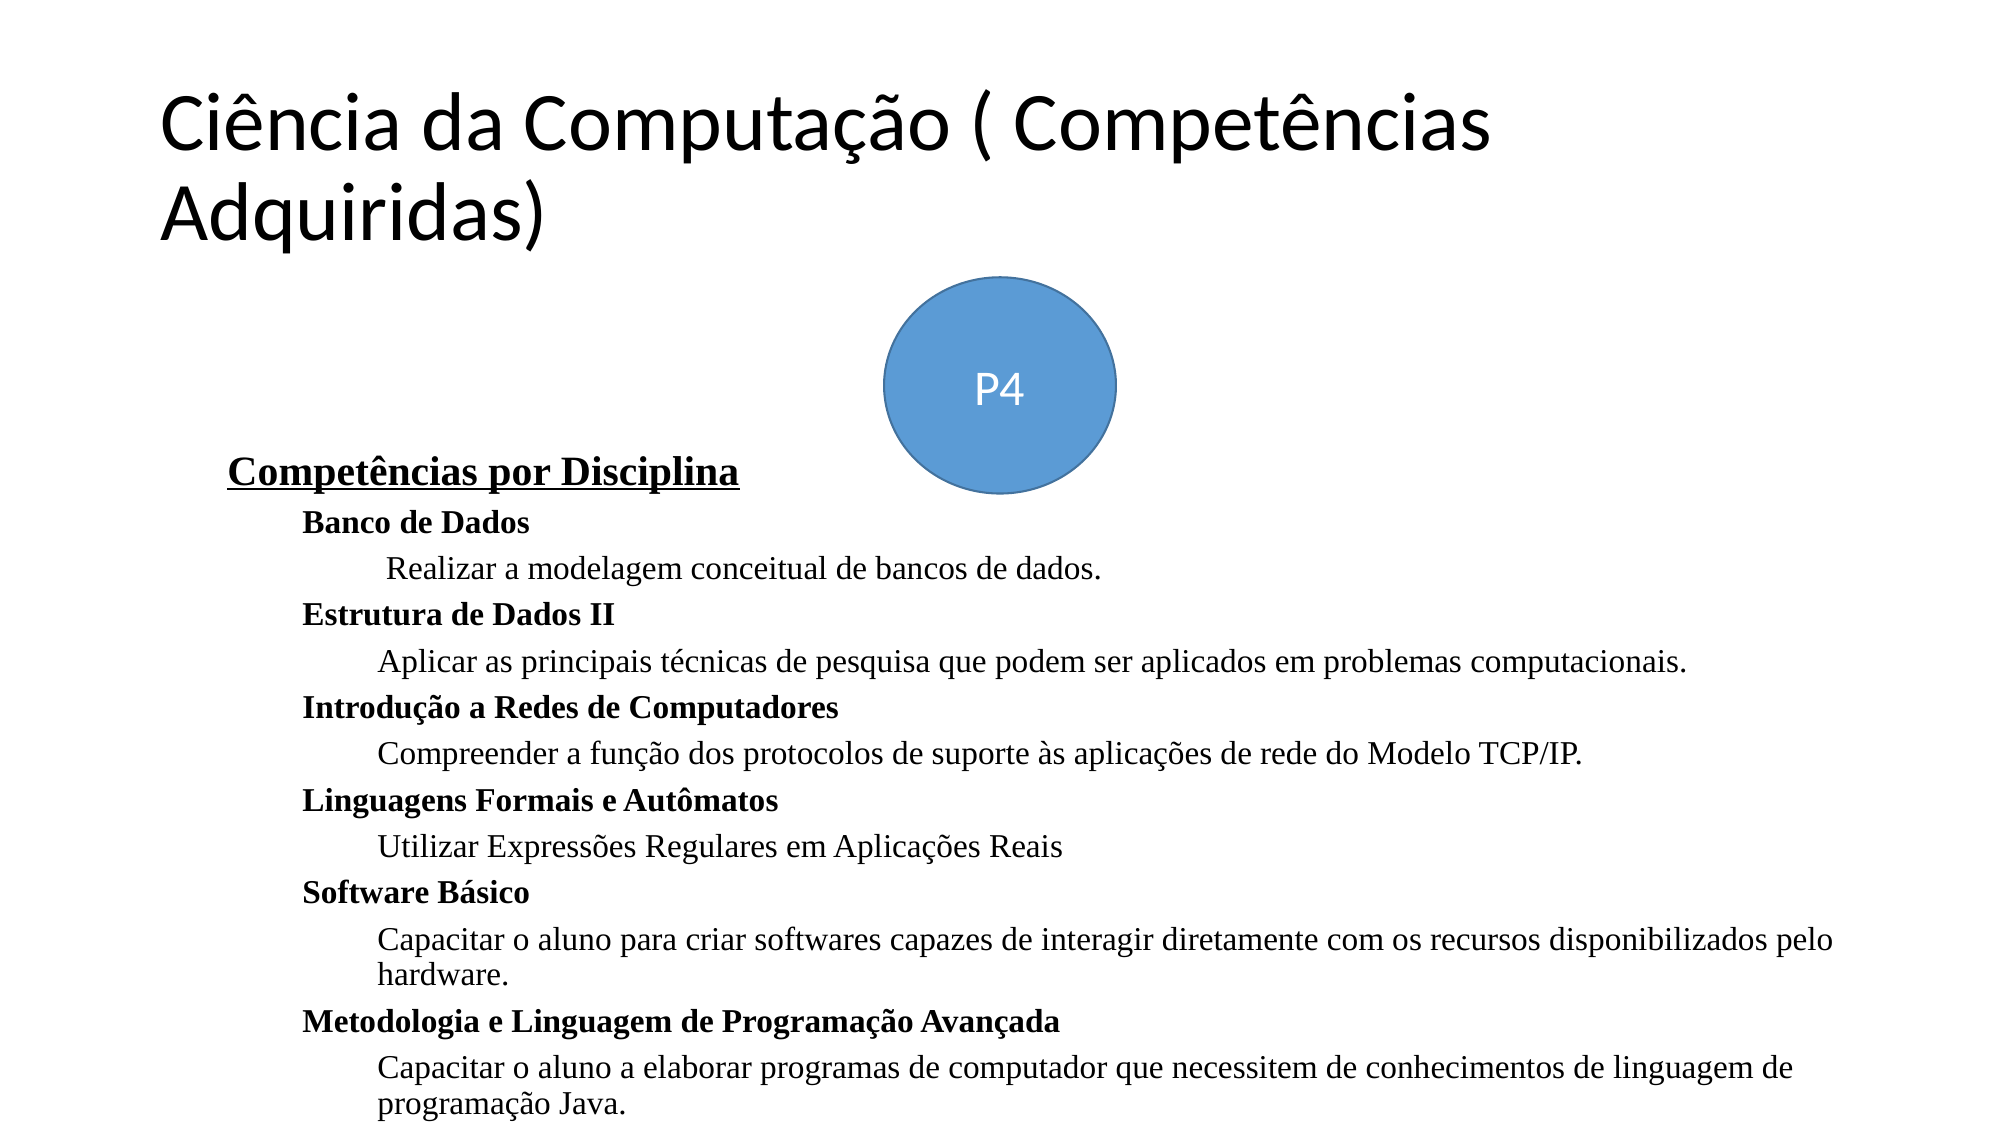

# Ciência da Computação ( Competências Adquiridas)
P4
Competências por Disciplina
Banco de Dados
 Realizar a modelagem conceitual de bancos de dados.
Estrutura de Dados II
Aplicar as principais técnicas de pesquisa que podem ser aplicados em problemas computacionais.
Introdução a Redes de Computadores
Compreender a função dos protocolos de suporte às aplicações de rede do Modelo TCP/IP.
Linguagens Formais e Autômatos
Utilizar Expressões Regulares em Aplicações Reais
Software Básico
Capacitar o aluno para criar softwares capazes de interagir diretamente com os recursos disponibilizados pelo hardware.
Metodologia e Linguagem de Programação Avançada
Capacitar o aluno a elaborar programas de computador que necessitem de conhecimentos de linguagem de programação Java.